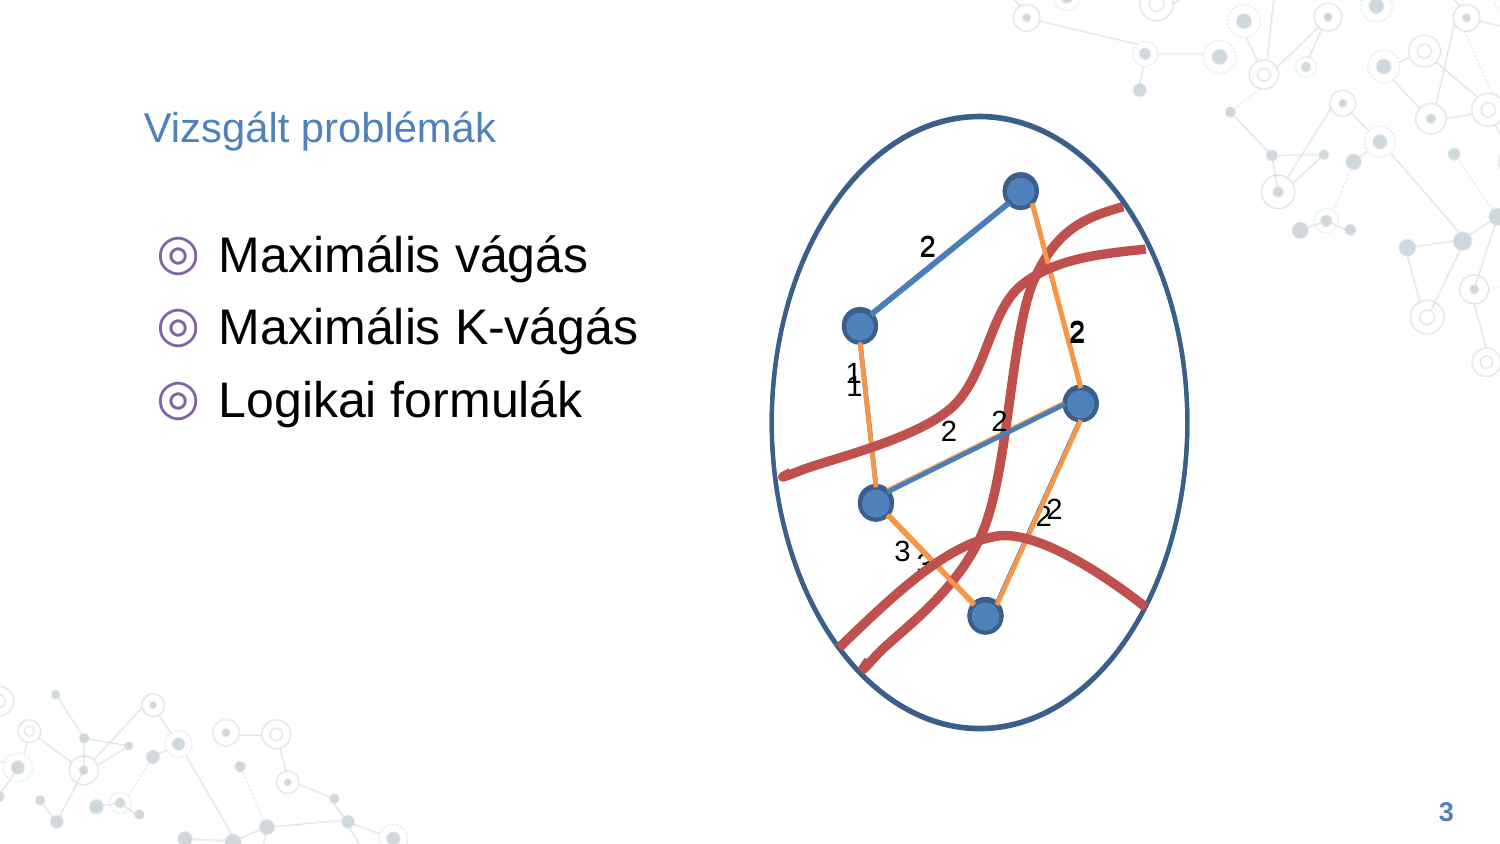

# Vizsgált problémák

2
2

1

2

2
3

2

2

1

2
2

3

Maximális vágás
Maximális K-vágás
Logikai formulák
3